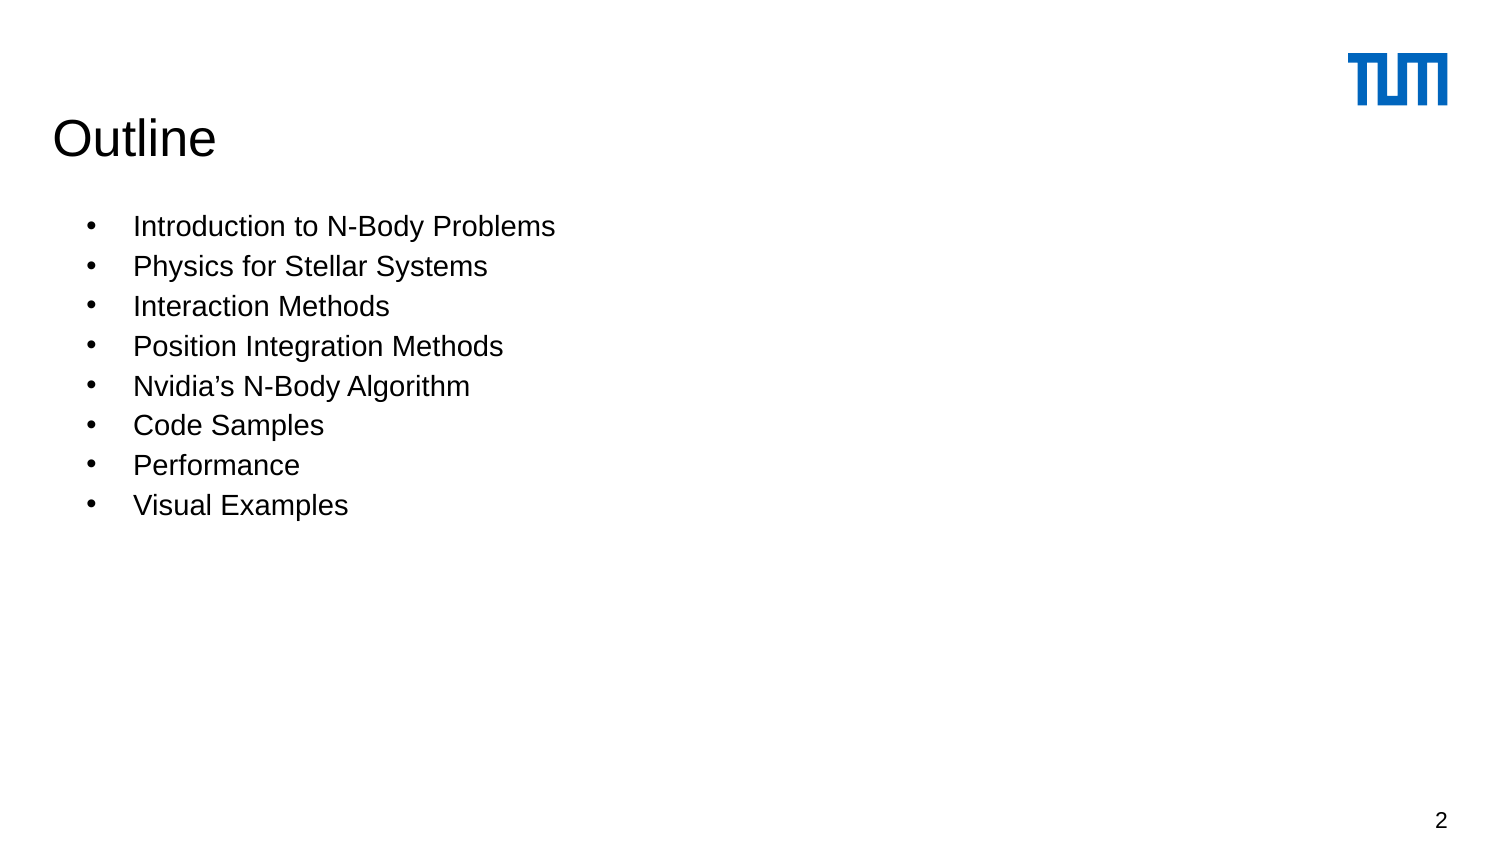

# Outline
Introduction to N-Body Problems
Physics for Stellar Systems
Interaction Methods
Position Integration Methods
Nvidia’s N-Body Algorithm
Code Samples
Performance
Visual Examples

2